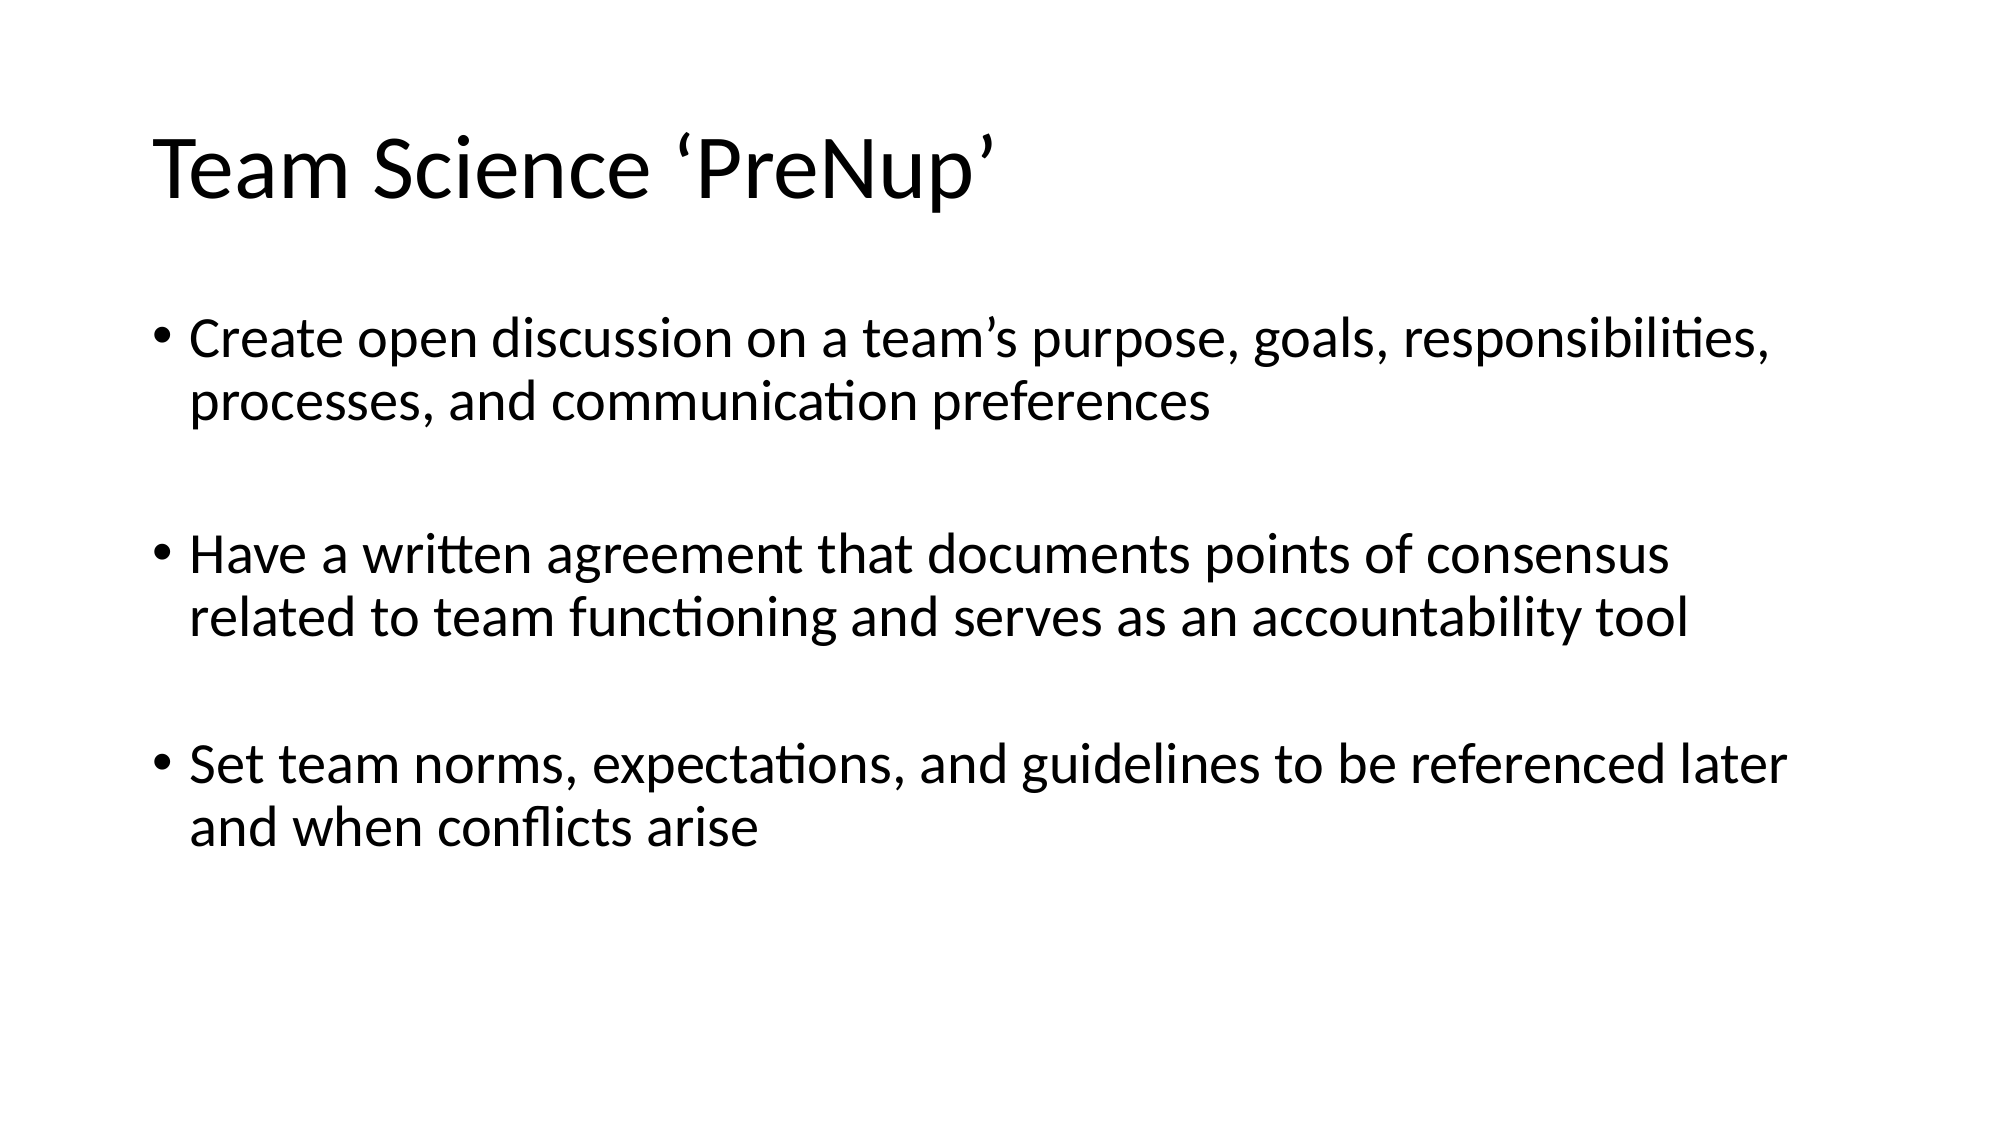

# Team Science ‘PreNup’
Create open discussion on a team’s purpose, goals, responsibilities, processes, and communication preferences
Have a written agreement that documents points of consensus related to team functioning and serves as an accountability tool
Set team norms, expectations, and guidelines to be referenced later and when conflicts arise